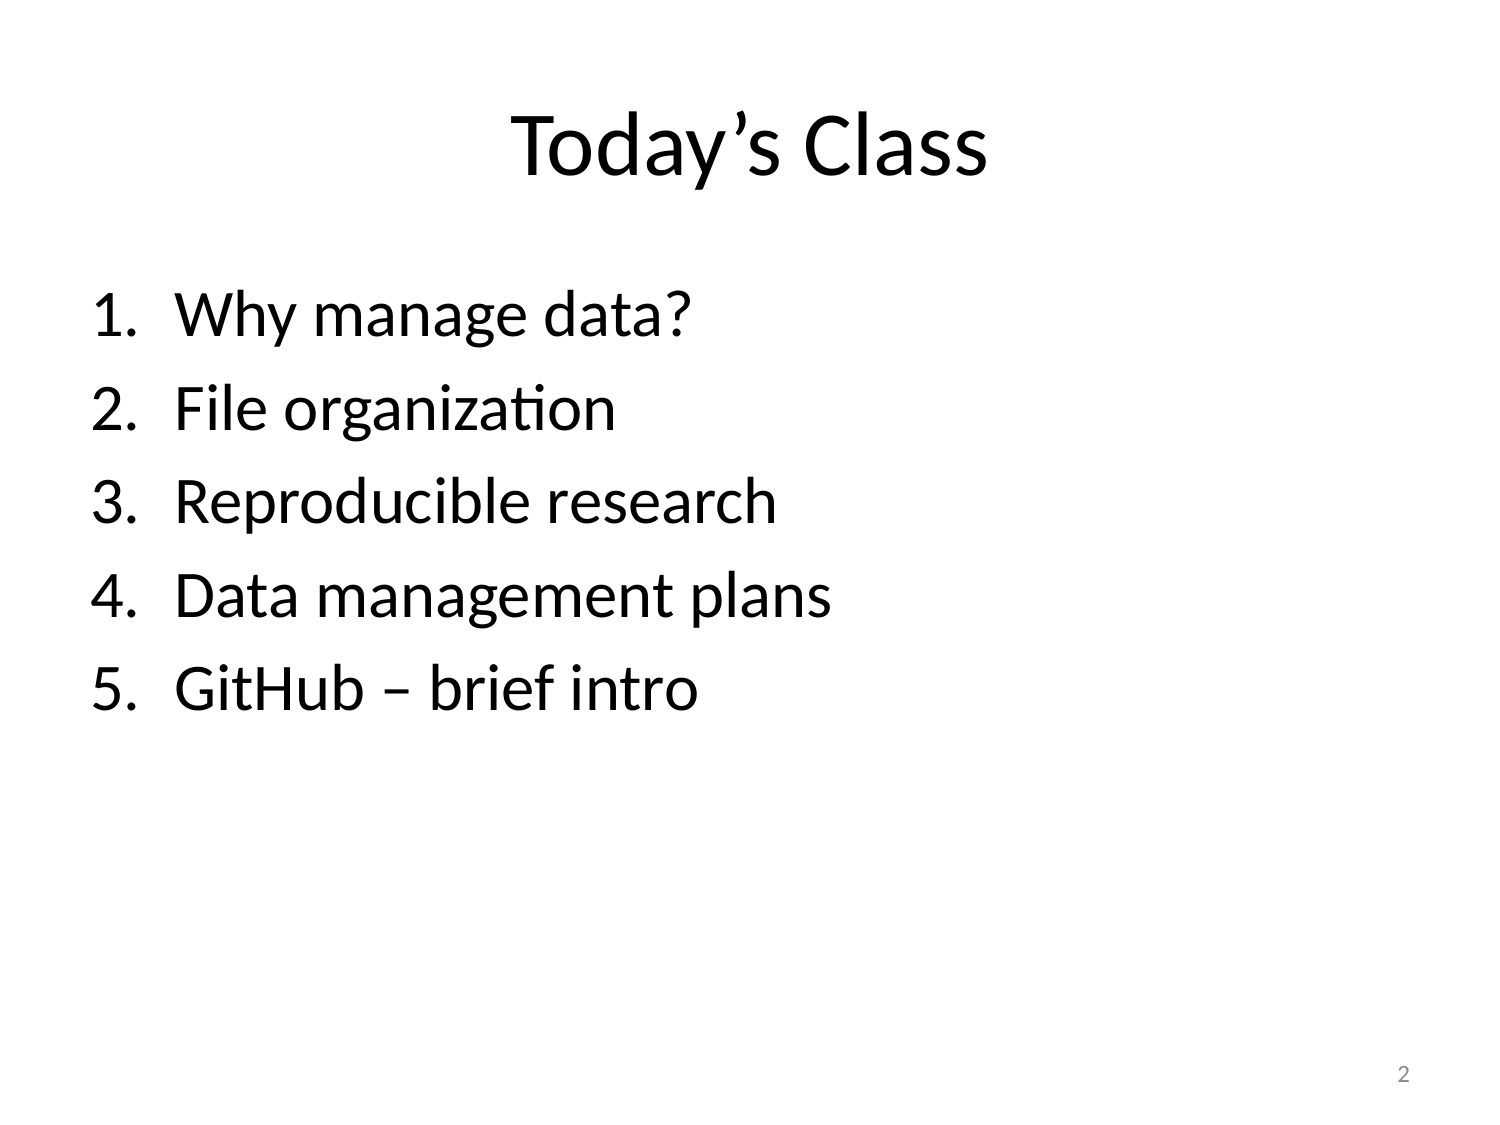

# Today’s Class
Why manage data?
File organization
Reproducible research
Data management plans
GitHub – brief intro

2